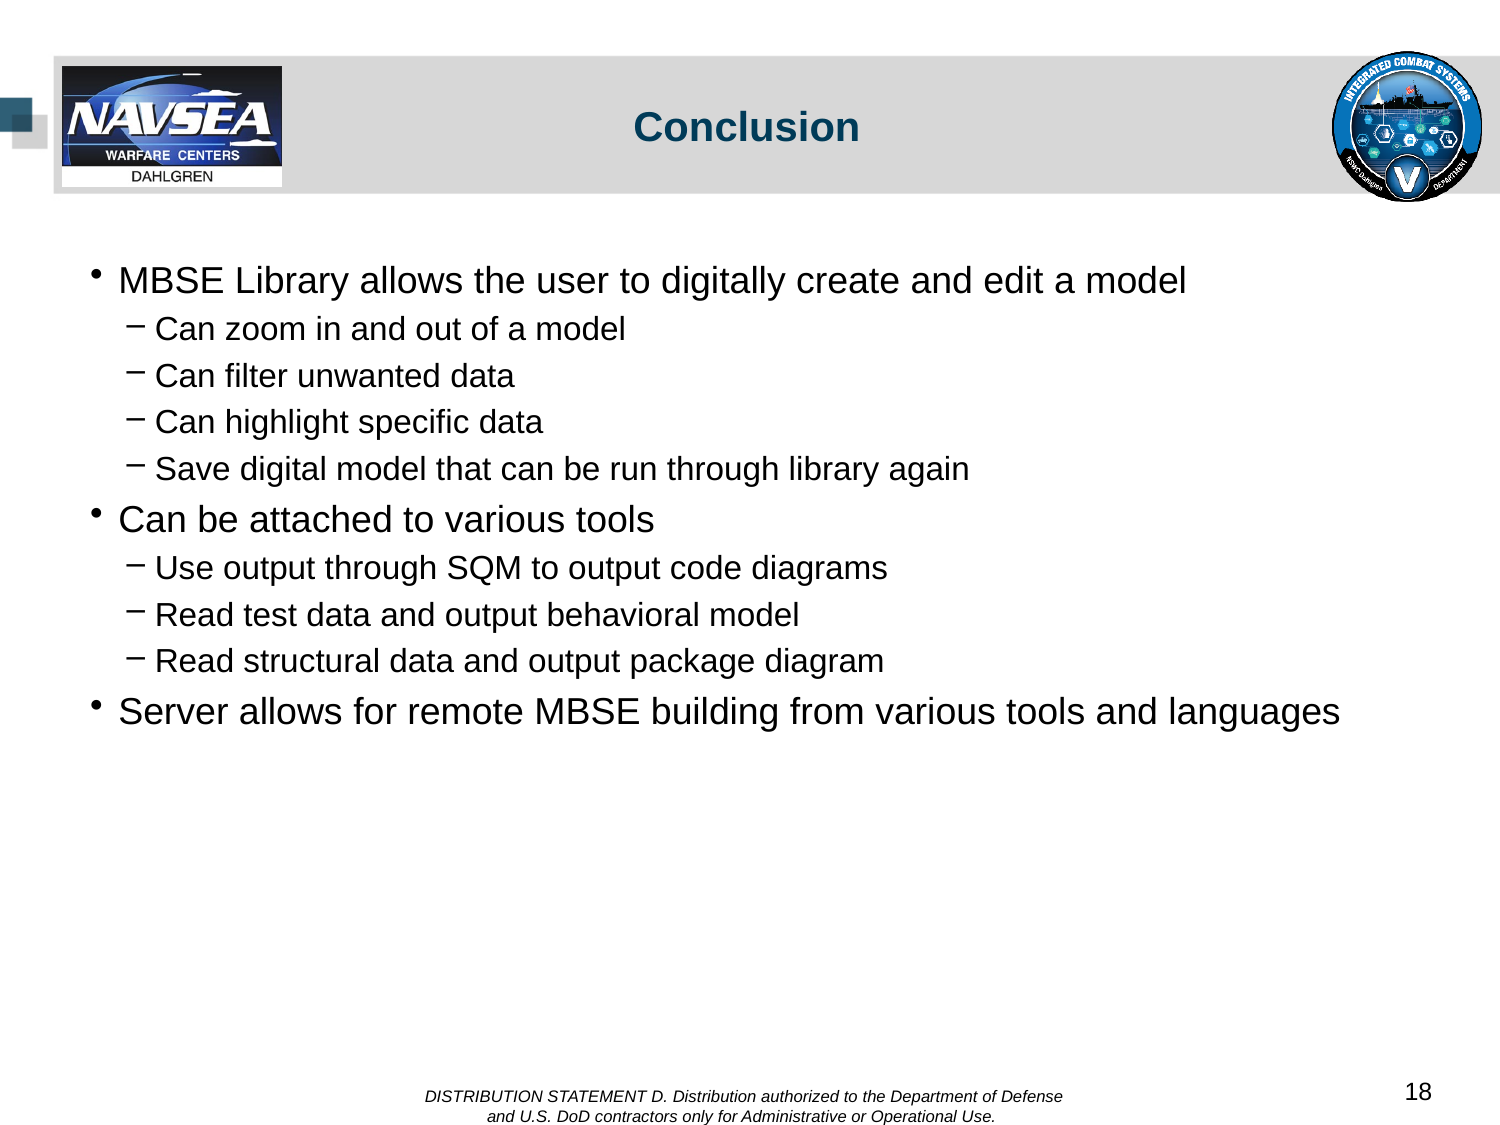

# Conclusion
MBSE Library allows the user to digitally create and edit a model
Can zoom in and out of a model
Can filter unwanted data
Can highlight specific data
Save digital model that can be run through library again
Can be attached to various tools
Use output through SQM to output code diagrams
Read test data and output behavioral model
Read structural data and output package diagram
Server allows for remote MBSE building from various tools and languages

18